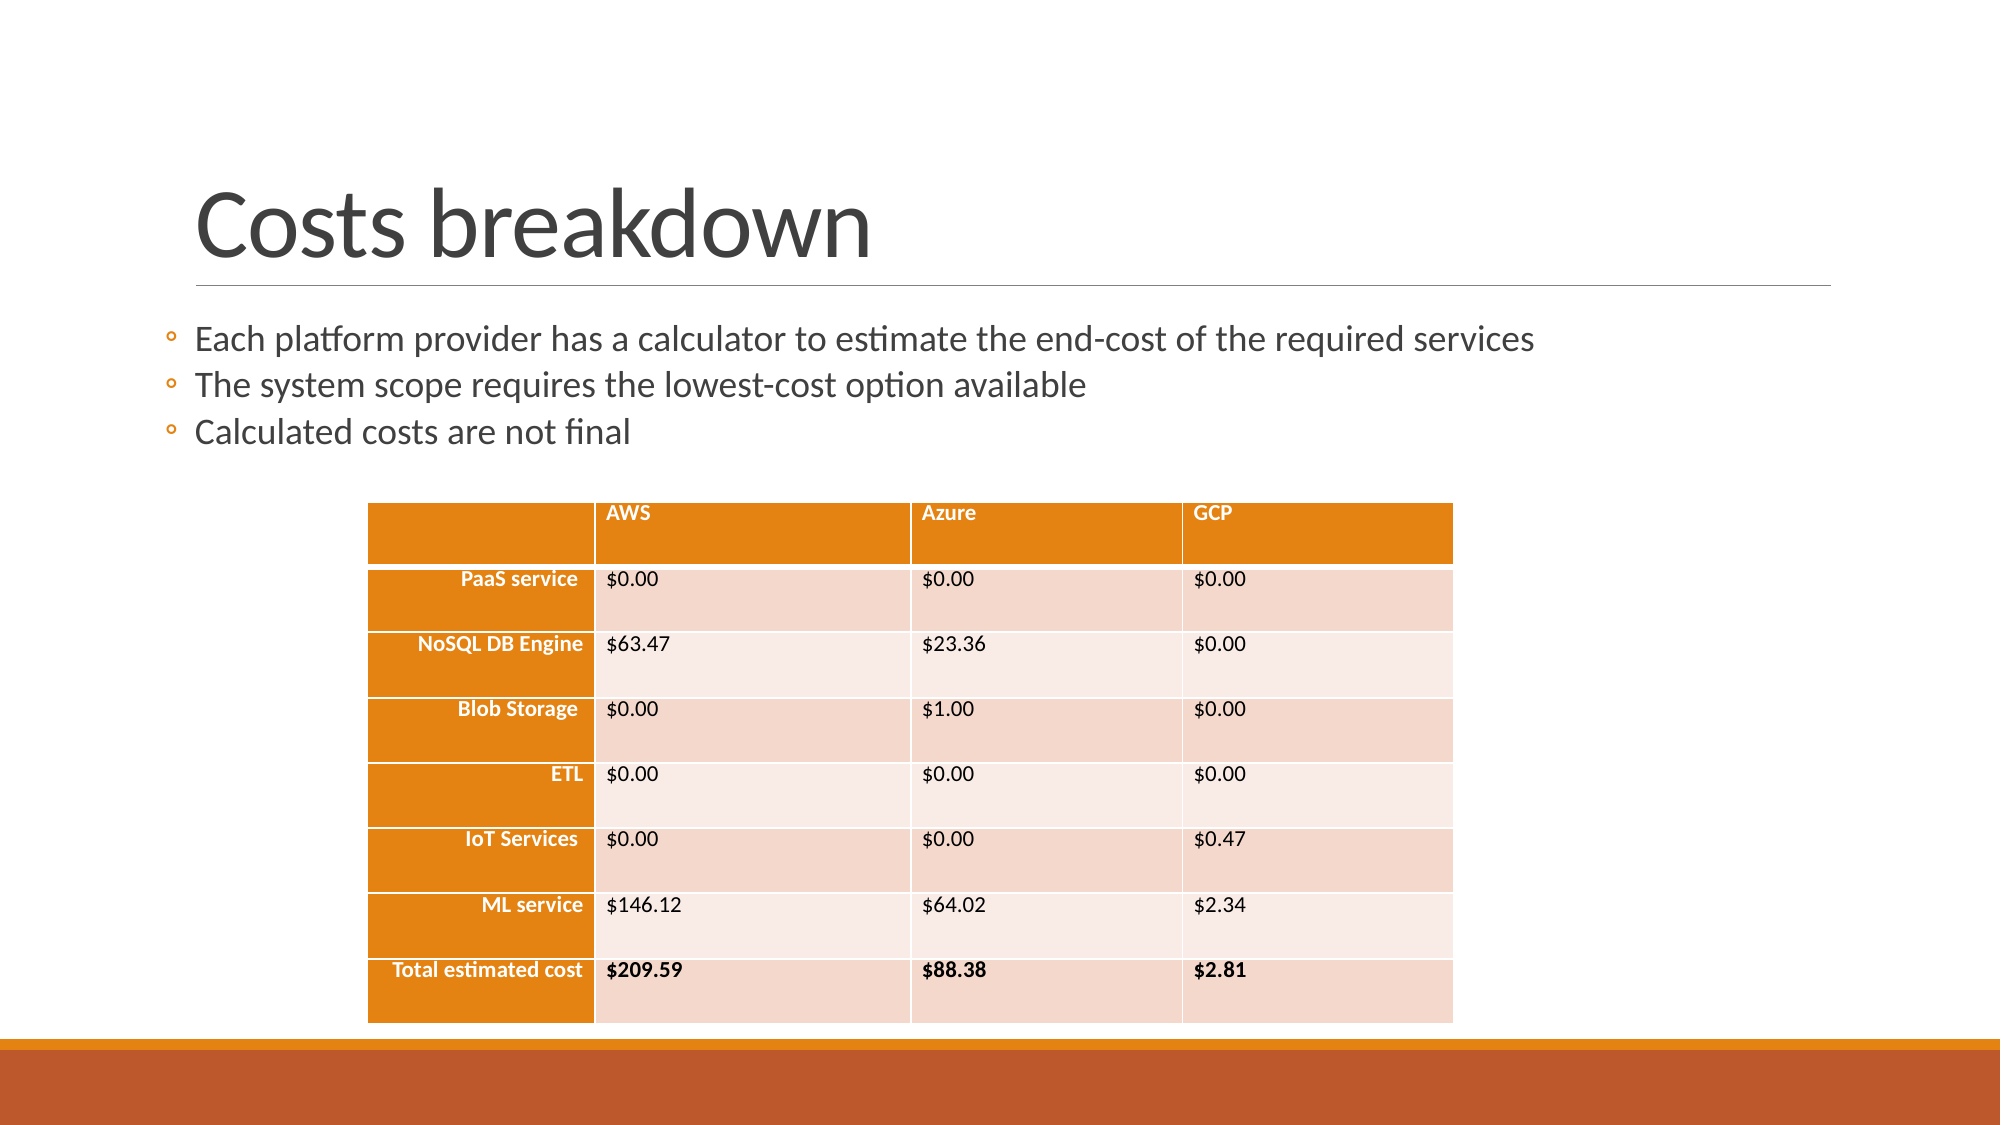

# Costs breakdown
Each platform provider has a calculator to estimate the end-cost of the required services
The system scope requires the lowest-cost option available
Calculated costs are not final
|  | AWS | Azure | GCP |
| --- | --- | --- | --- |
| PaaS service | $0.00 | $0.00 | $0.00 |
| NoSQL DB Engine | $63.47 | $23.36 | $0.00 |
| Blob Storage | $0.00 | $1.00 | $0.00 |
| ETL | $0.00 | $0.00 | $0.00 |
| IoT Services | $0.00 | $0.00 | $0.47 |
| ML service | $146.12 | $64.02 | $2.34 |
| Total estimated cost | $209.59 | $88.38 | $2.81 |